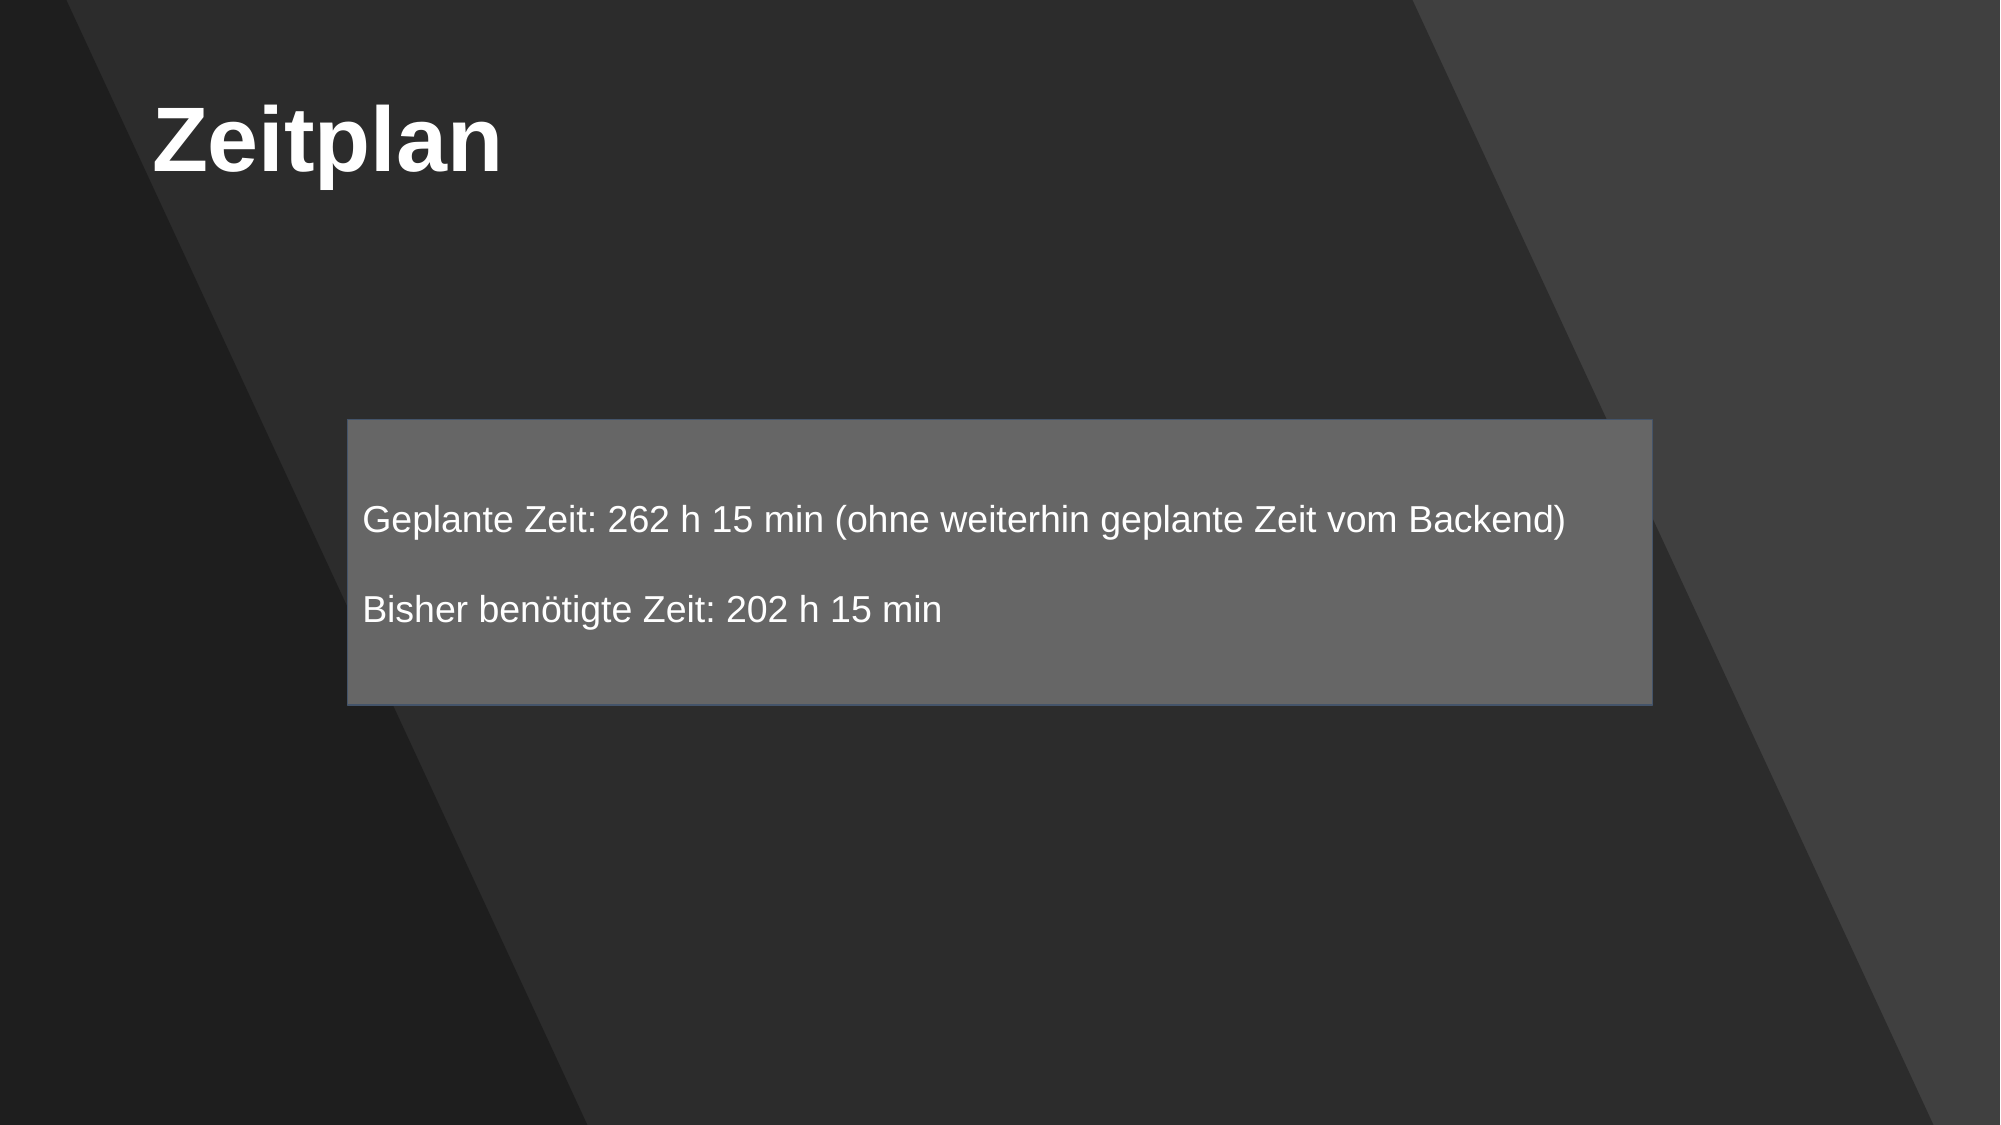

^^
# Zeitplan
Geplante Zeit: 262 h 15 min (ohne weiterhin geplante Zeit vom Backend)

Bisher benötigte Zeit: 202 h 15 min